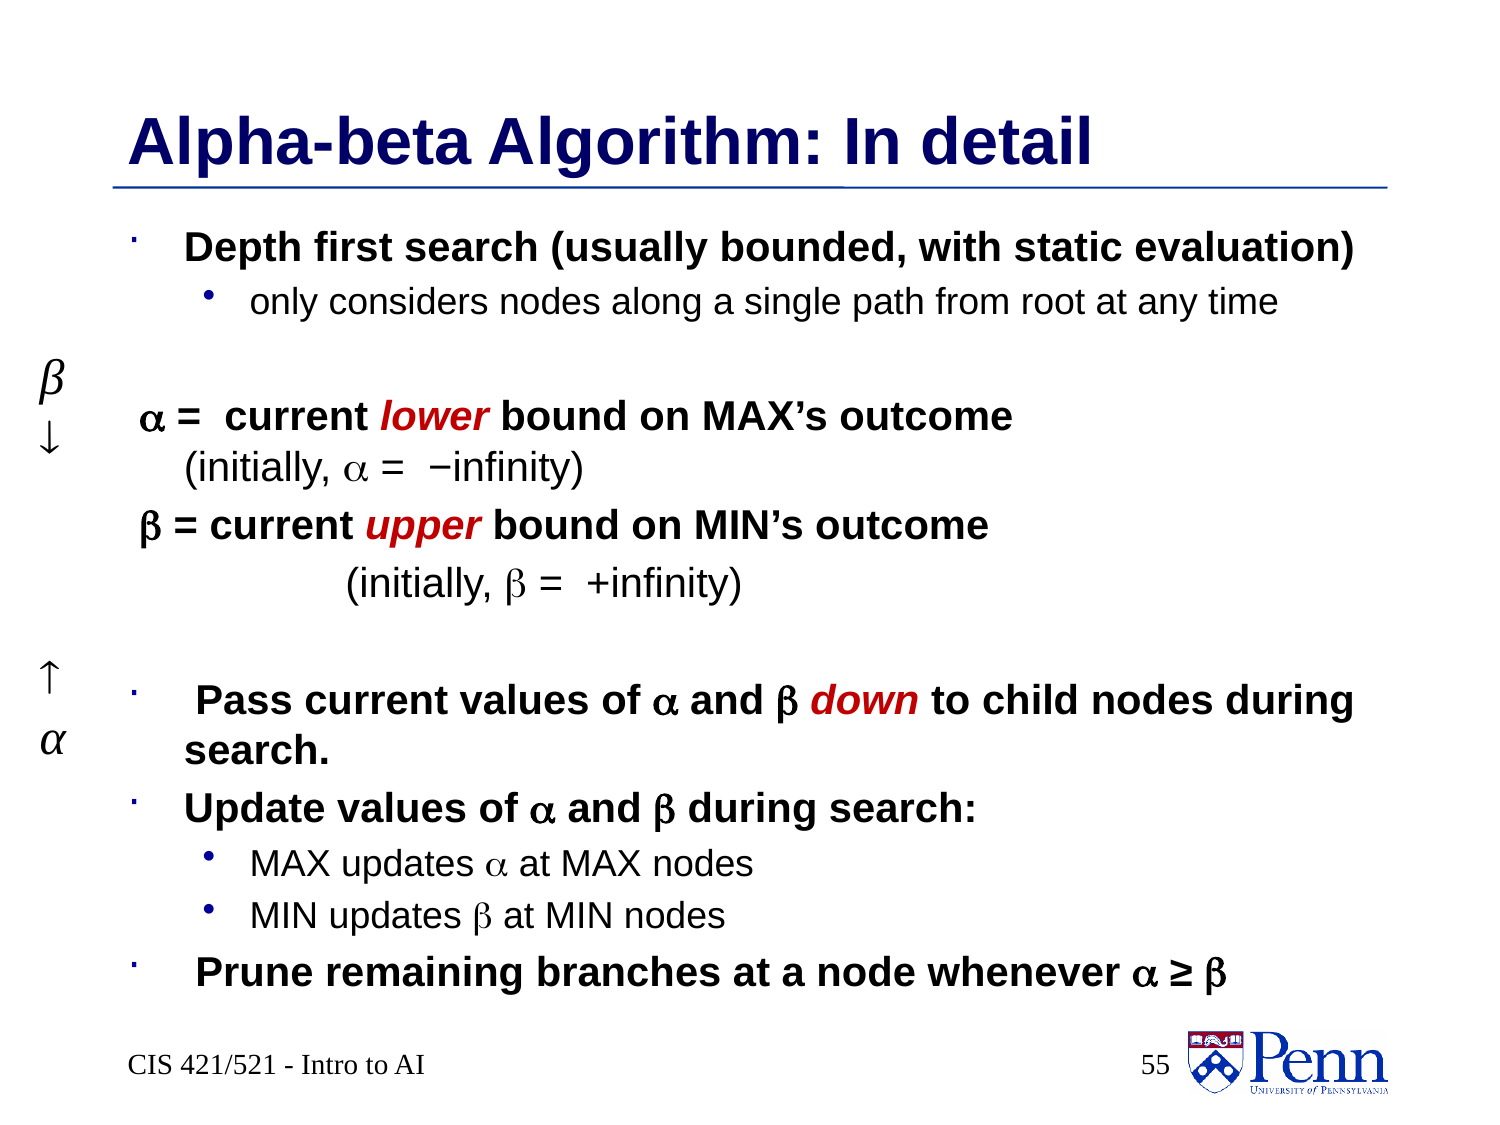

# Alpha-beta Algorithm: In detail
Depth first search (usually bounded, with static evaluation)
only considers nodes along a single path from root at any time

 α =  current lower bound on MAX’s outcome
(initially, α =  −infinity)
 β = current upper bound on MIN’s outcome
		 (initially, β =  +infinity)

 Pass current values of α and β down to child nodes during search.
Update values of α and β during search:
MAX updates α at MAX nodes
MIN updates β at MIN nodes
 Prune remaining branches at a node whenever α ≥ β
β
↓

↑
α
CIS 421/521 - Intro to AI
       55